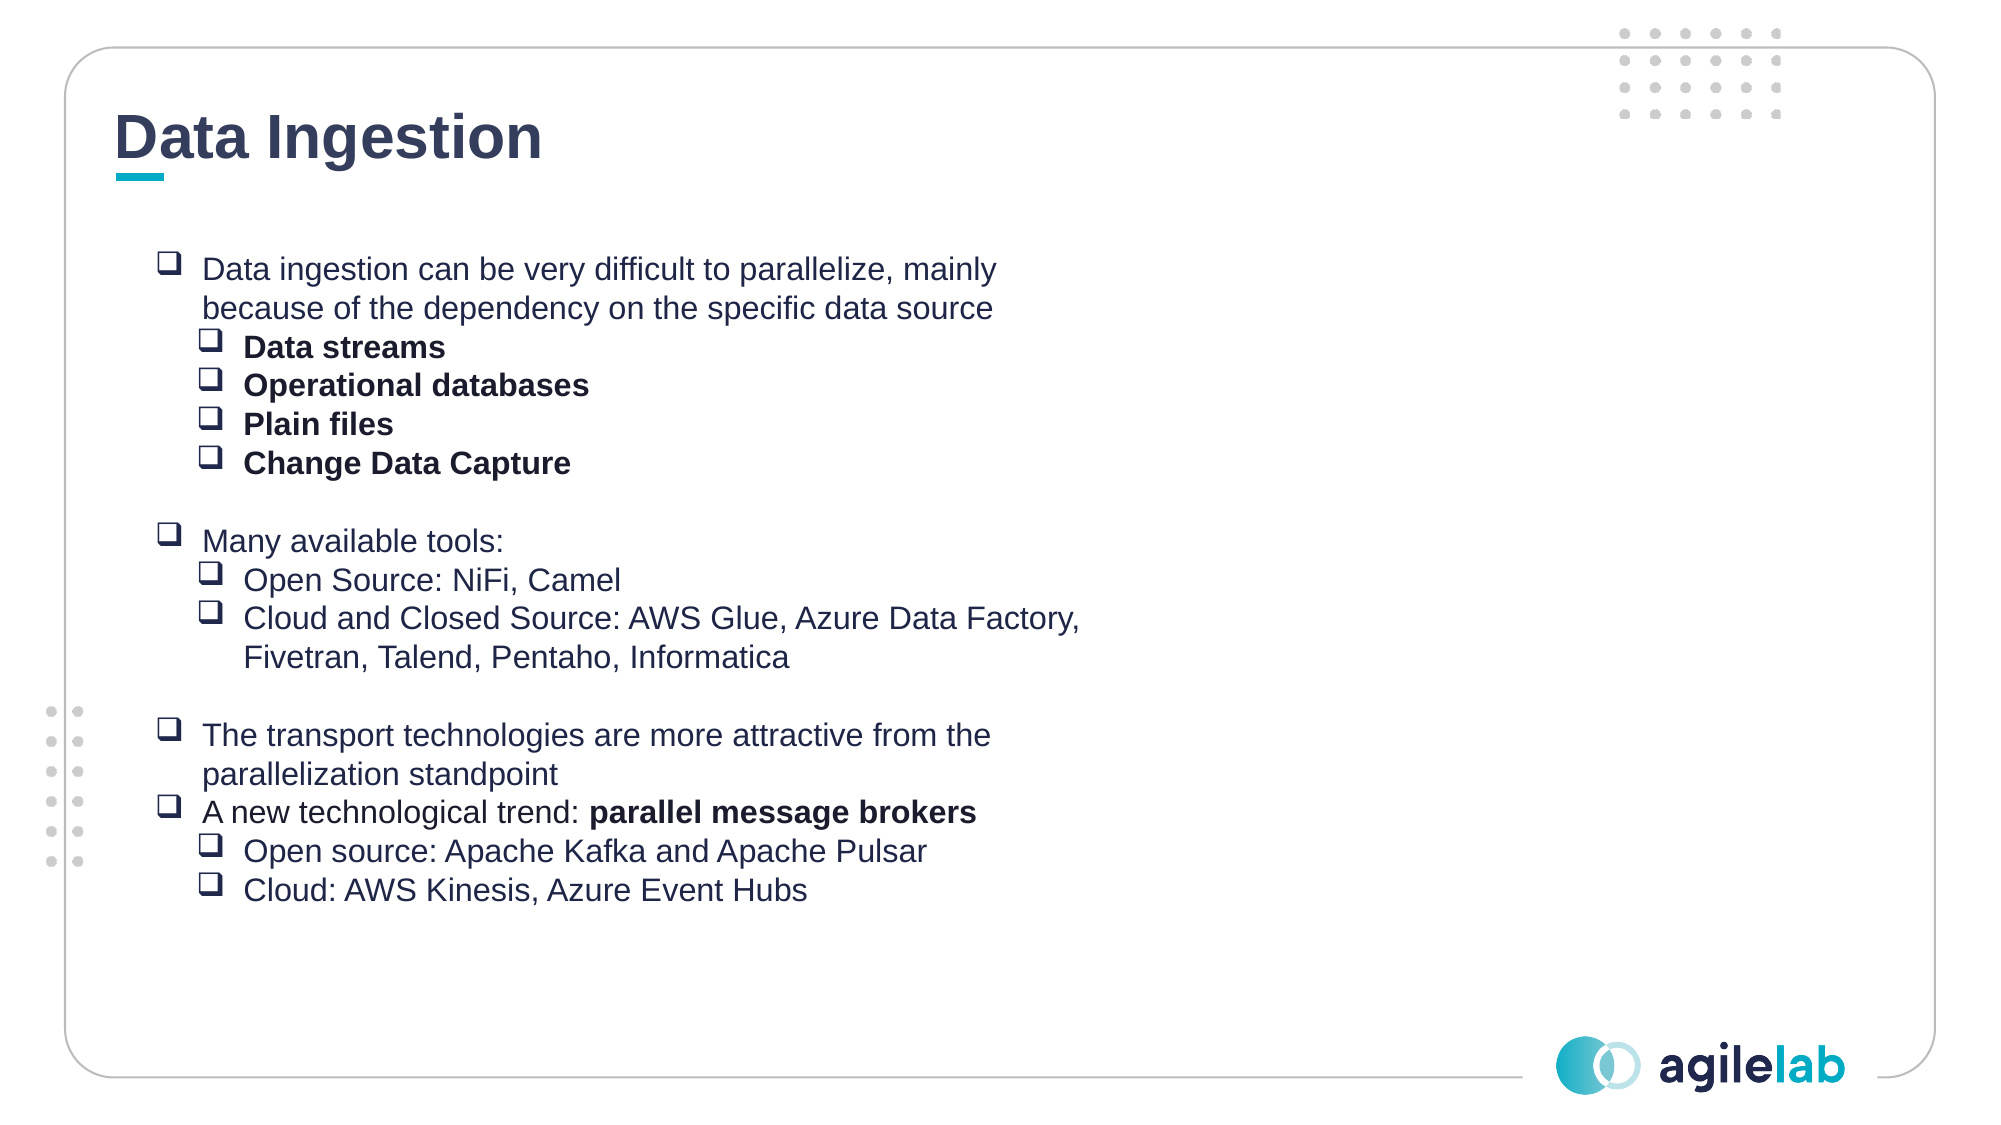

Data Ingestion
Data ingestion can be very difficult to parallelize, mainly because of the dependency on the specific data source
Data streams
Operational databases
Plain files
Change Data Capture

Many available tools:
Open Source: NiFi, Camel
Cloud and Closed Source: AWS Glue, Azure Data Factory, Fivetran, Talend, Pentaho, Informatica

The transport technologies are more attractive from the parallelization standpoint
A new technological trend: parallel message brokers
Open source: Apache Kafka and Apache Pulsar
Cloud: AWS Kinesis, Azure Event Hubs